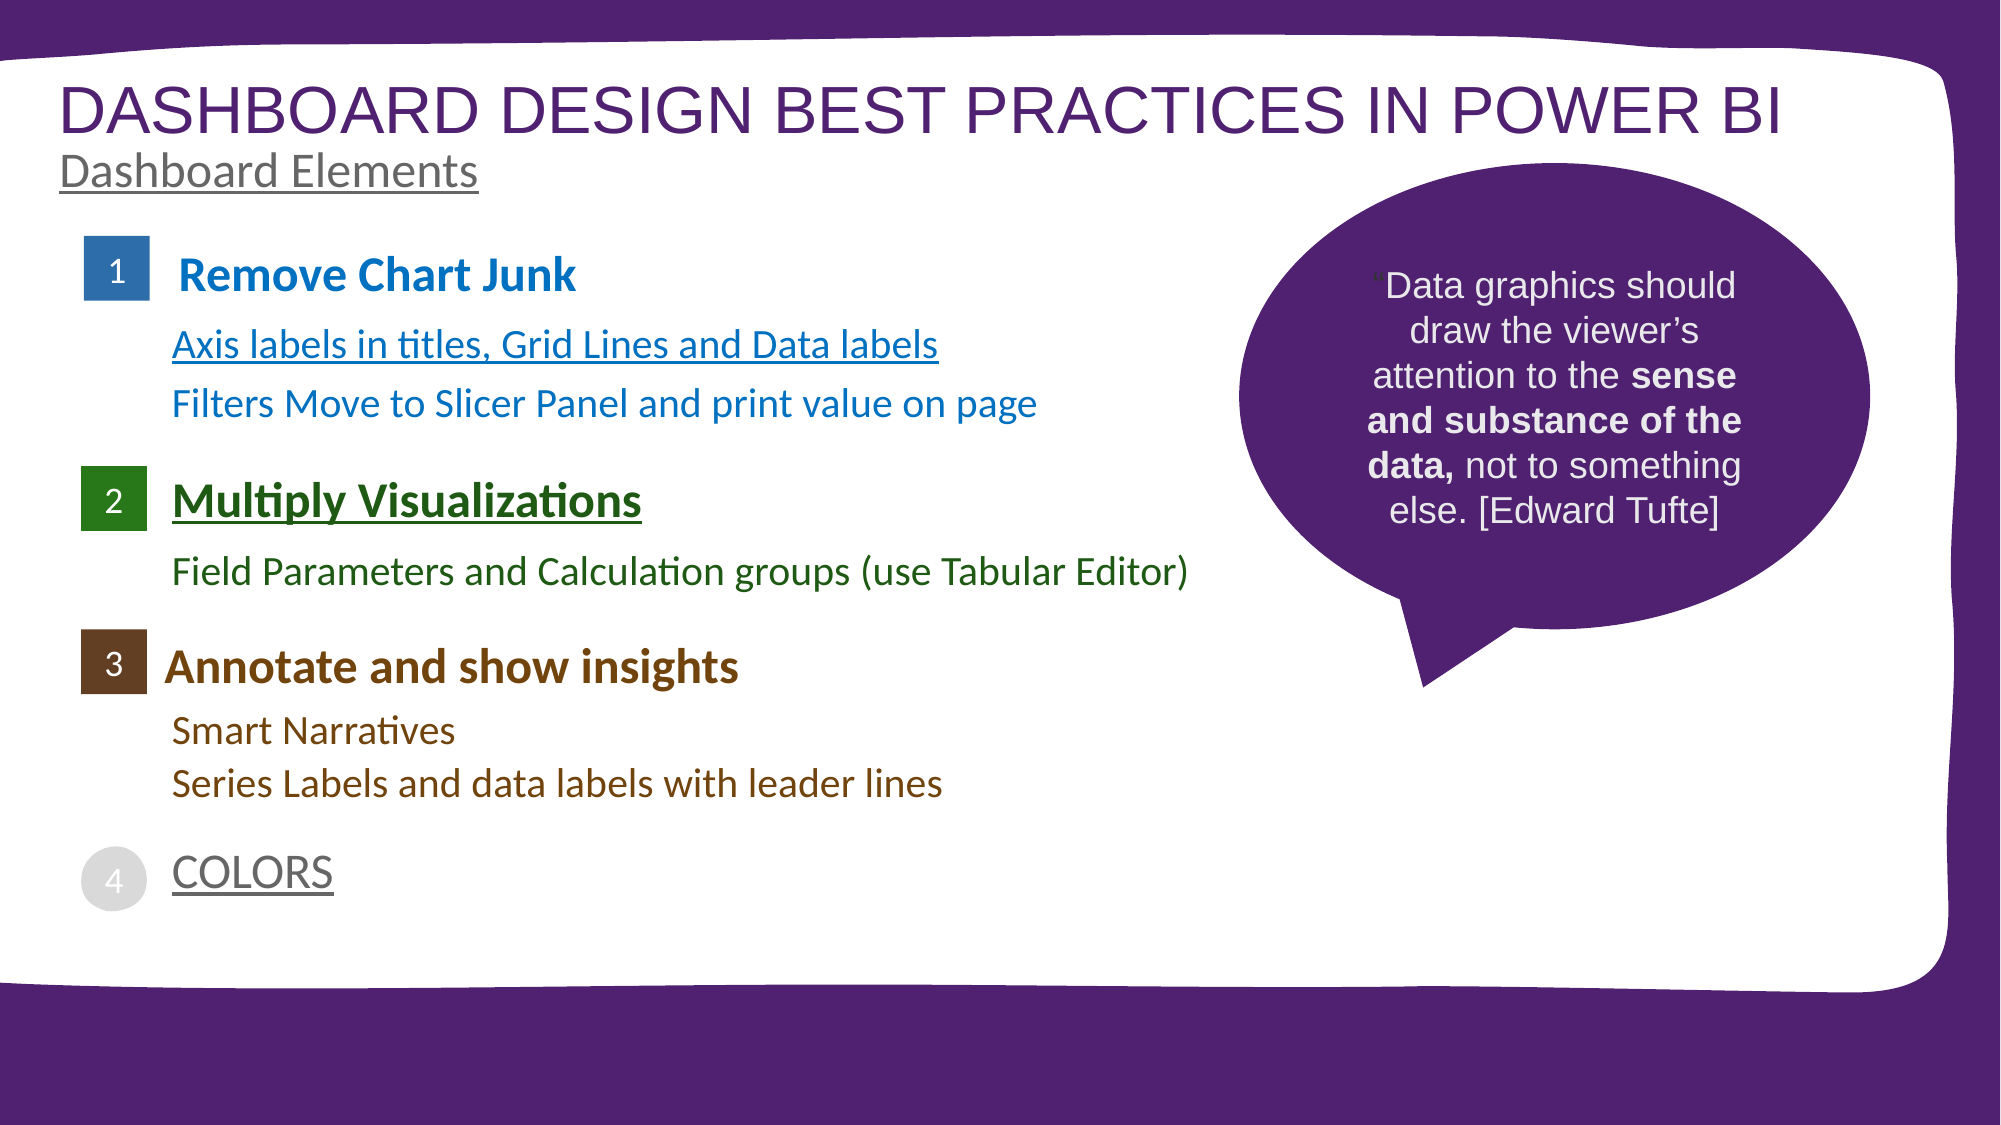

# DASHBOARD Design BEST PRACTICES IN POWER BI
Dashboard Elements
“Data graphics should draw the viewer’s attention to the sense and substance of the data, not to something else. [Edward Tufte]
    Remove Chart Junk
1
Axis labels in titles, Grid Lines and Data labels
Filters Move to Slicer Panel and print value on page
2
Multiply Visualizations

Field Parameters and Calculation groups (use Tabular Editor)

Annotate and show insights
3
Smart Narratives

Series Labels and data labels with leader lines

COLORS
4